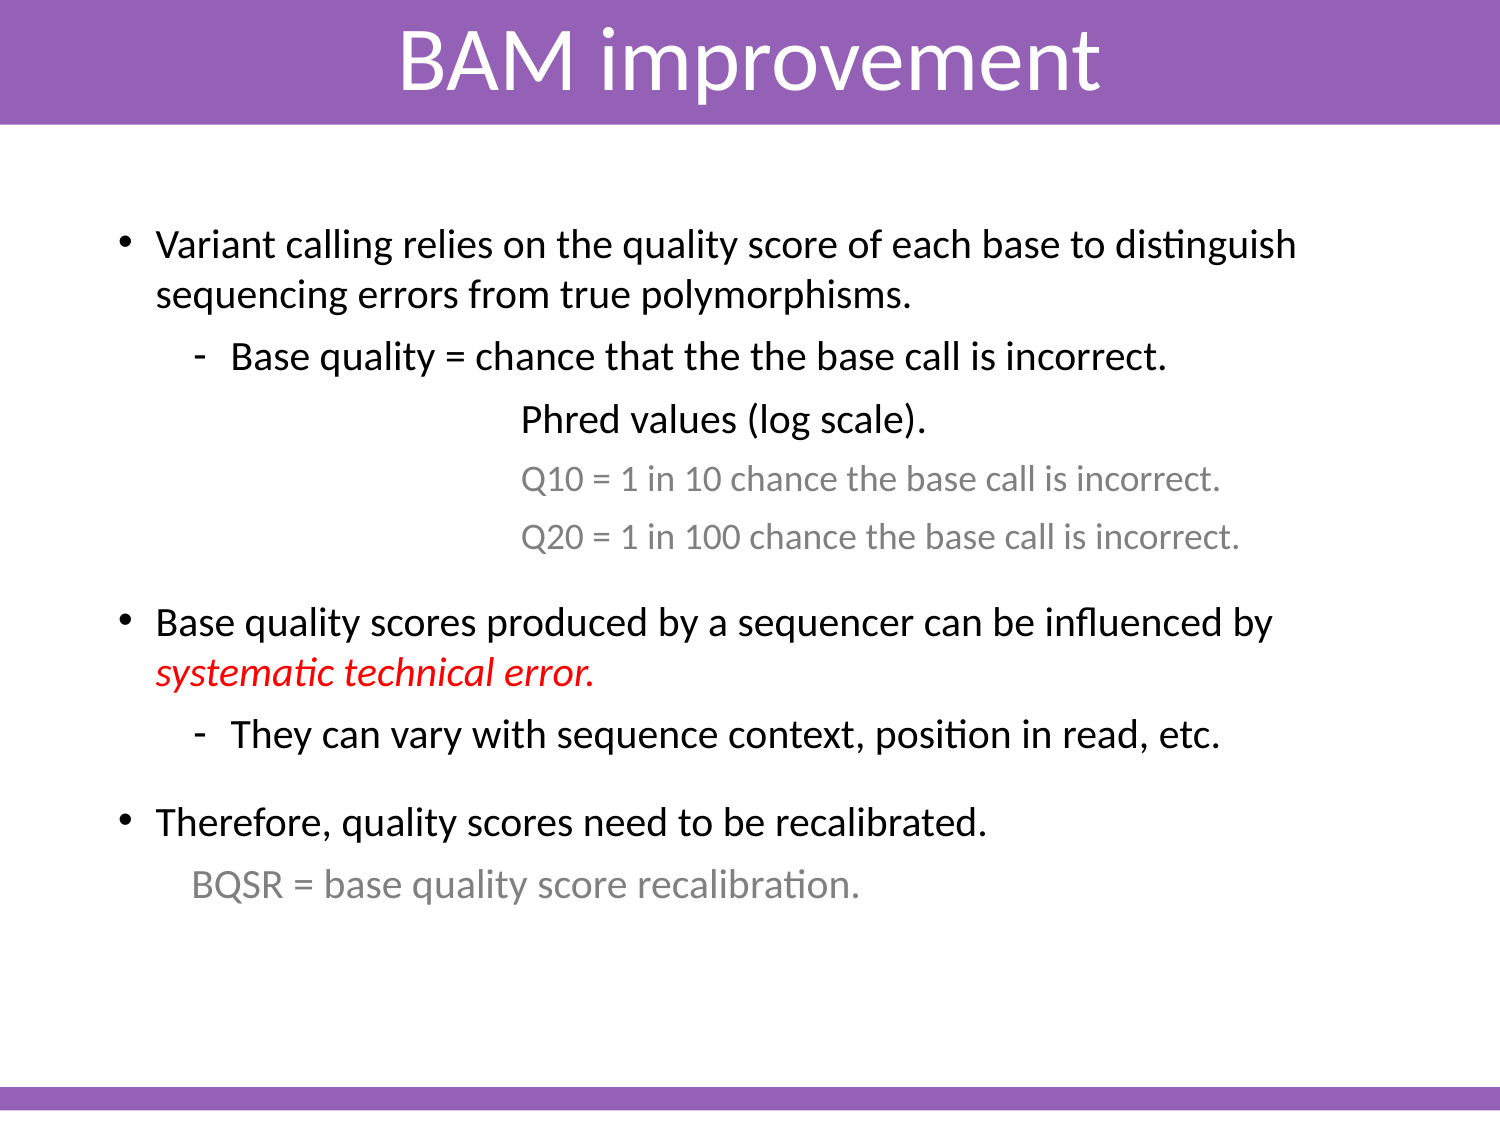

BAM improvement
Variant calling relies on the quality score of each base to distinguish sequencing errors from true polymorphisms.
Base quality = chance that the the base call is incorrect.
Phred values (log scale).
Q10 = 1 in 10 chance the base call is incorrect.
Q20 = 1 in 100 chance the base call is incorrect.
Base quality scores produced by a sequencer can be influenced by systematic technical error.
They can vary with sequence context, position in read, etc.
Therefore, quality scores need to be recalibrated.
BQSR = base quality score recalibration.